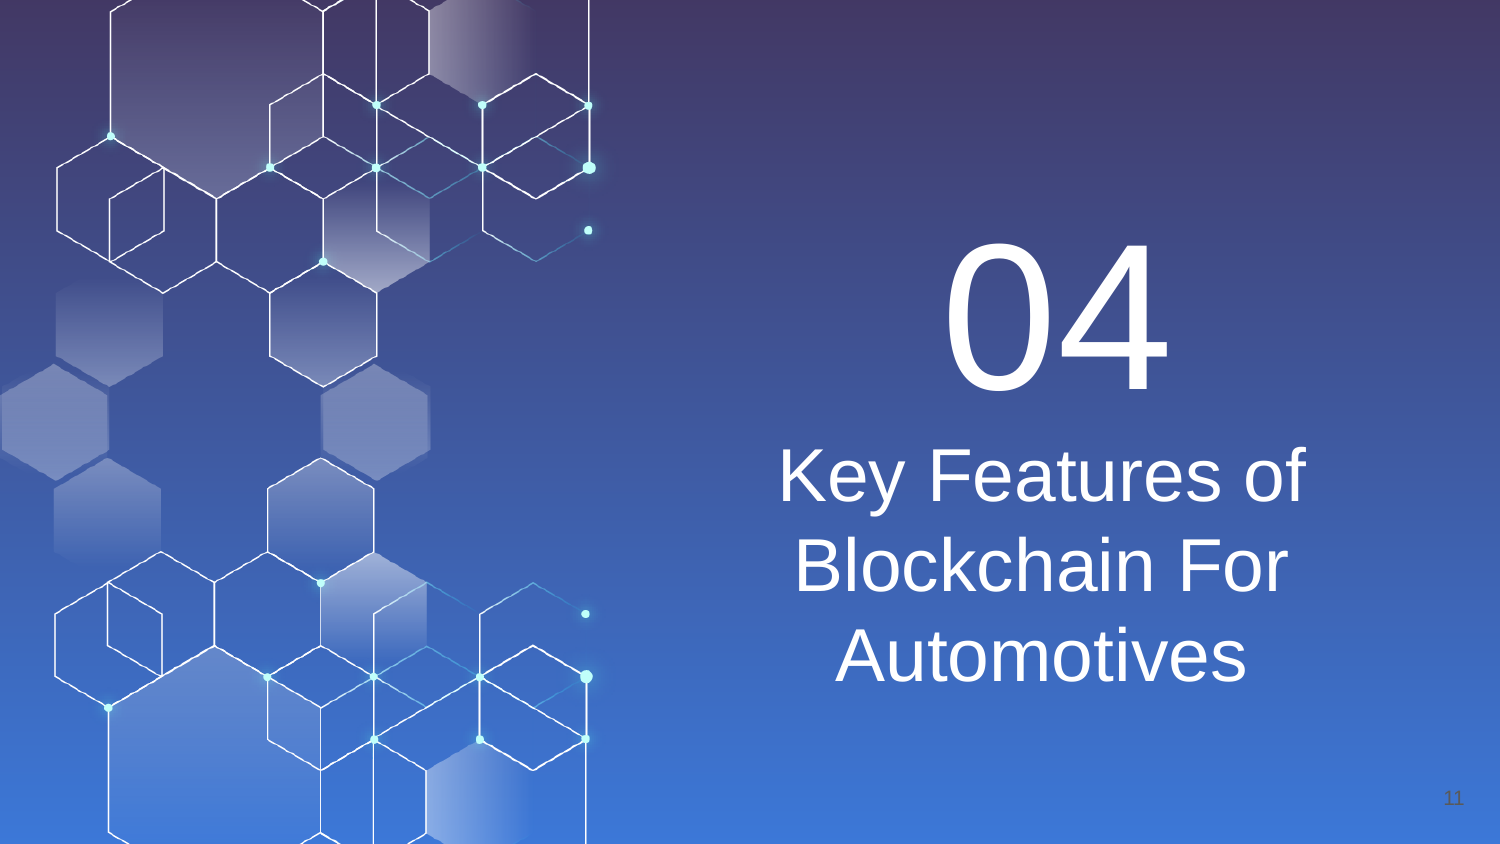

04
# Key Features of Blockchain For Automotives
11